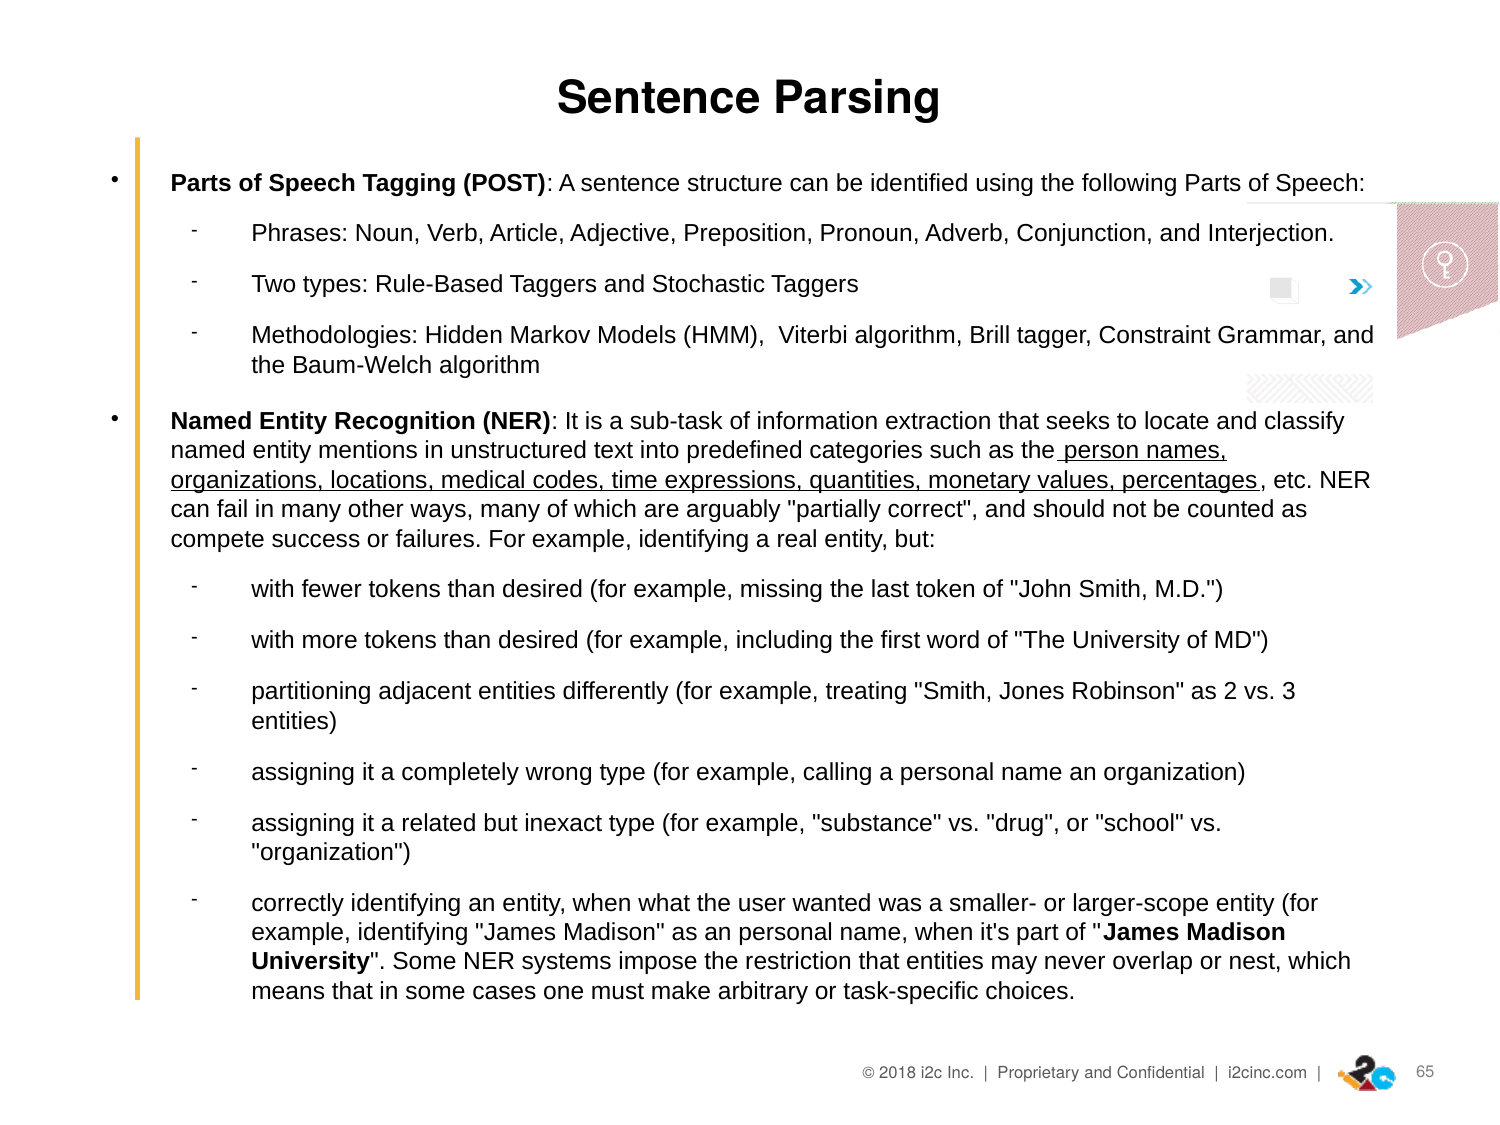

Sentence Parsing
Parts of Speech Tagging (POST): A sentence structure can be identified using the following Parts of Speech:
Phrases: Noun, Verb, Article, Adjective, Preposition, Pronoun, Adverb, Conjunction, and Interjection.
Two types: Rule-Based Taggers and Stochastic Taggers
Methodologies: Hidden Markov Models (HMM),  Viterbi algorithm, Brill tagger, Constraint Grammar, and the Baum-Welch algorithm
Named Entity Recognition (NER): It is a sub-task of information extraction that seeks to locate and classify named entity mentions in unstructured text into predefined categories such as the person names, organizations, locations, medical codes, time expressions, quantities, monetary values, percentages, etc. NER can fail in many other ways, many of which are arguably "partially correct", and should not be counted as compete success or failures. For example, identifying a real entity, but:
with fewer tokens than desired (for example, missing the last token of "John Smith, M.D.")
with more tokens than desired (for example, including the first word of "The University of MD")
partitioning adjacent entities differently (for example, treating "Smith, Jones Robinson" as 2 vs. 3 entities)
assigning it a completely wrong type (for example, calling a personal name an organization)
assigning it a related but inexact type (for example, "substance" vs. "drug", or "school" vs. "organization")
correctly identifying an entity, when what the user wanted was a smaller- or larger-scope entity (for example, identifying "James Madison" as an personal name, when it's part of "James Madison University". Some NER systems impose the restriction that entities may never overlap or nest, which means that in some cases one must make arbitrary or task-specific choices.